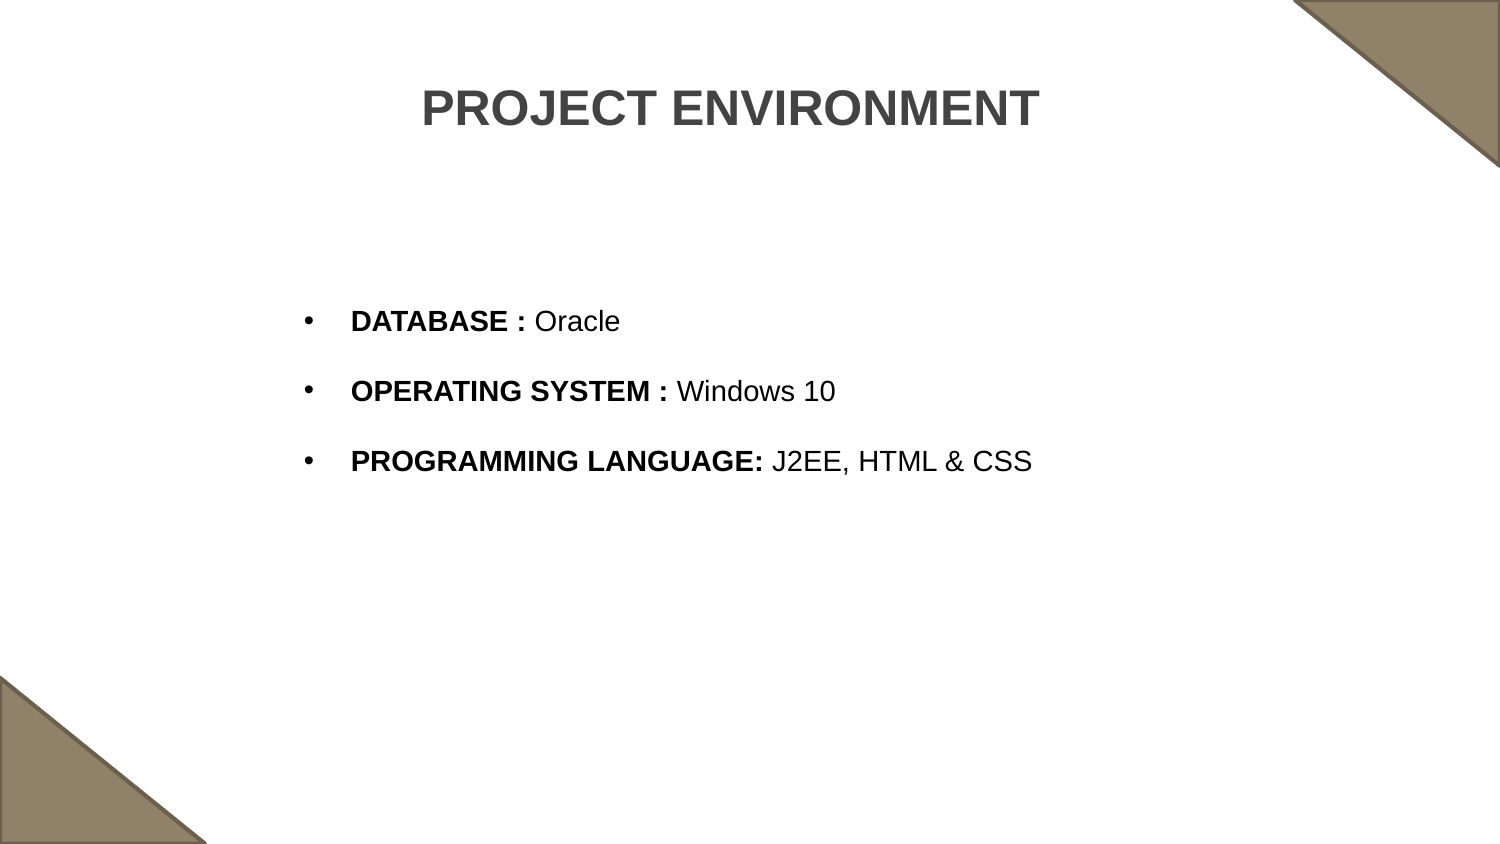

# PROJECT ENVIRONMENT
DATABASE : Oracle
OPERATING SYSTEM : Windows 10
PROGRAMMING LANGUAGE: J2EE, HTML & CSS